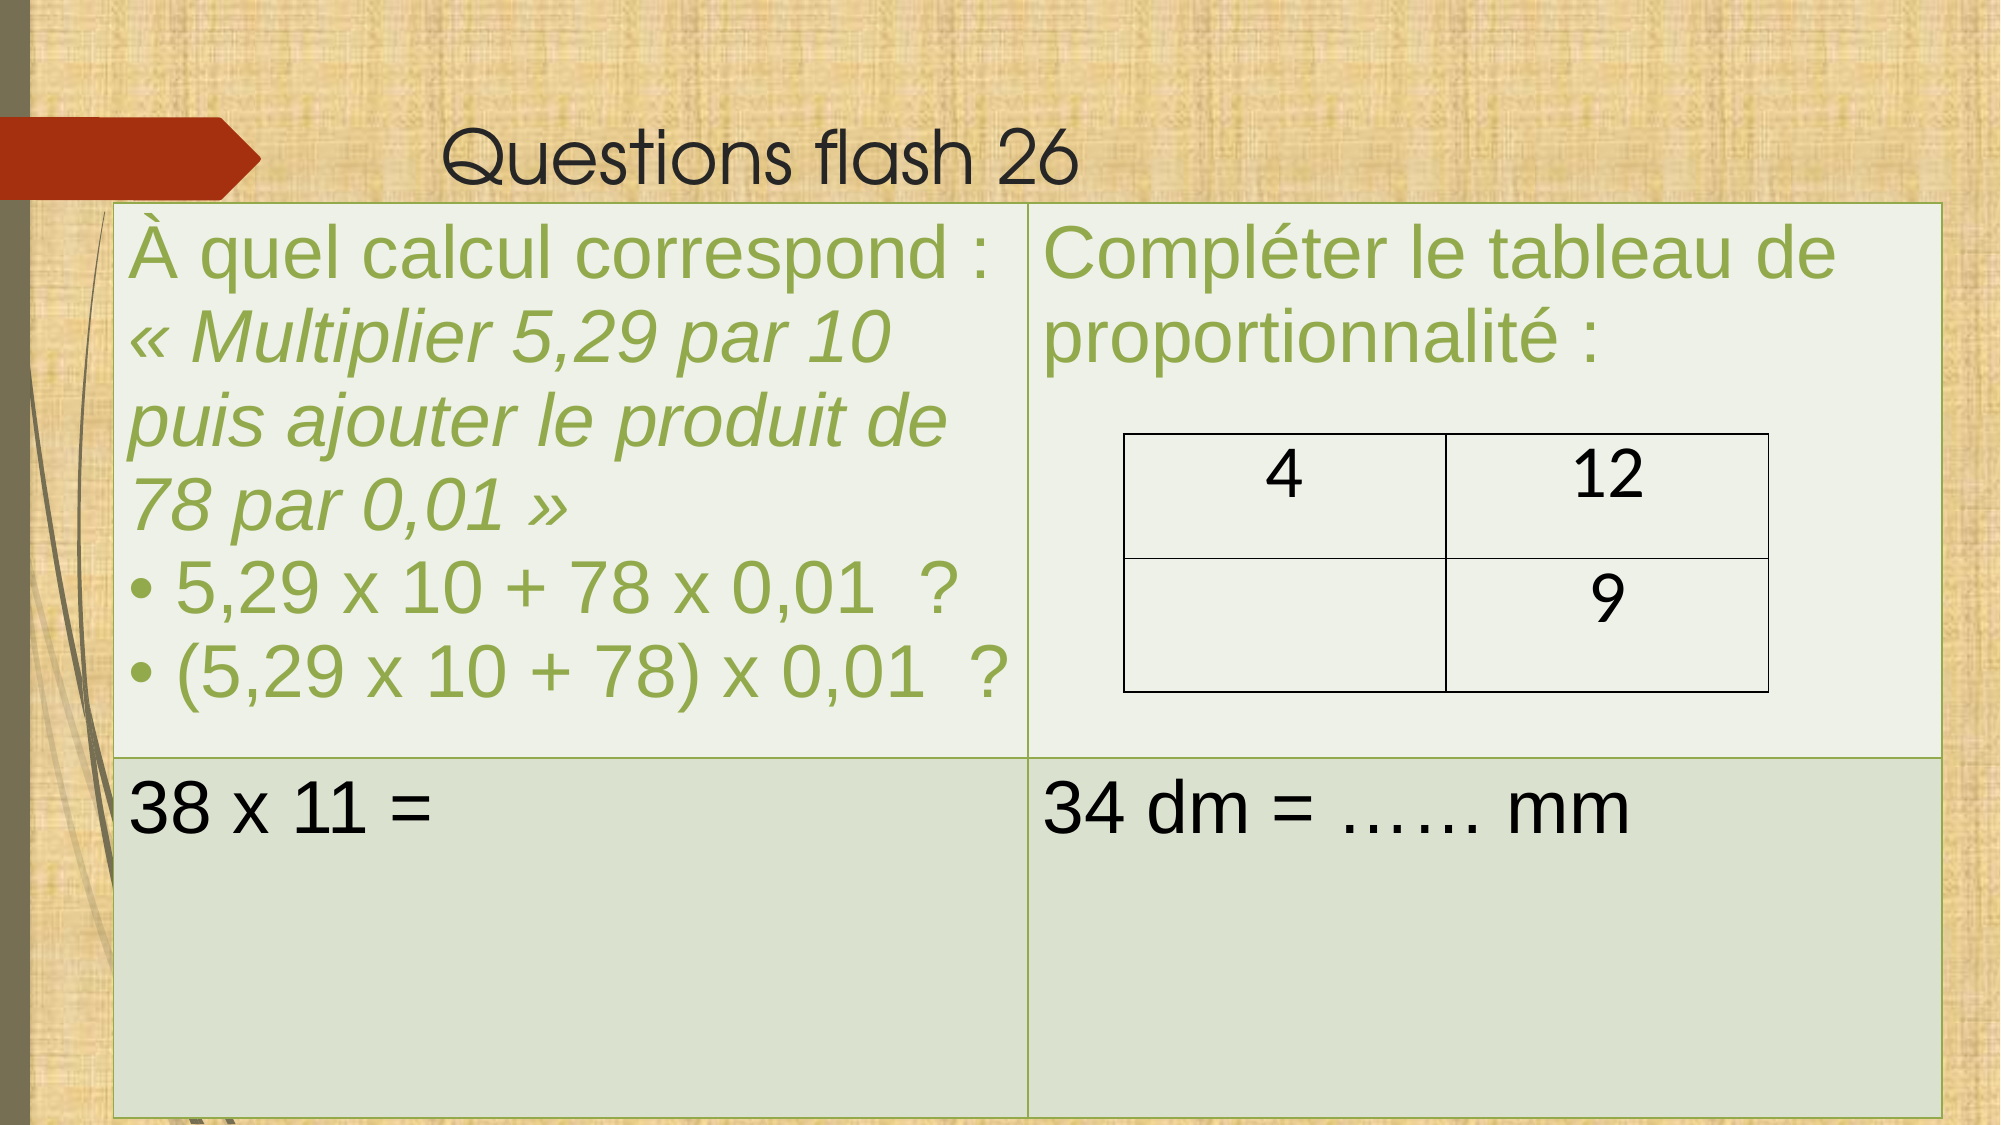

# Questions flash 26
| À quel calcul correspond : « Multiplier 5,29 par 10 puis ajouter le produit de 78 par 0,01 » • 5,29 x 10 + 78 x 0,01 ? • (5,29 x 10 + 78) x 0,01 ? | Compléter le tableau de proportionnalité : |
| --- | --- |
| 38 x 11 = | 34 dm = …… mm |
| 4 | 12 |
| --- | --- |
|  | 9 |